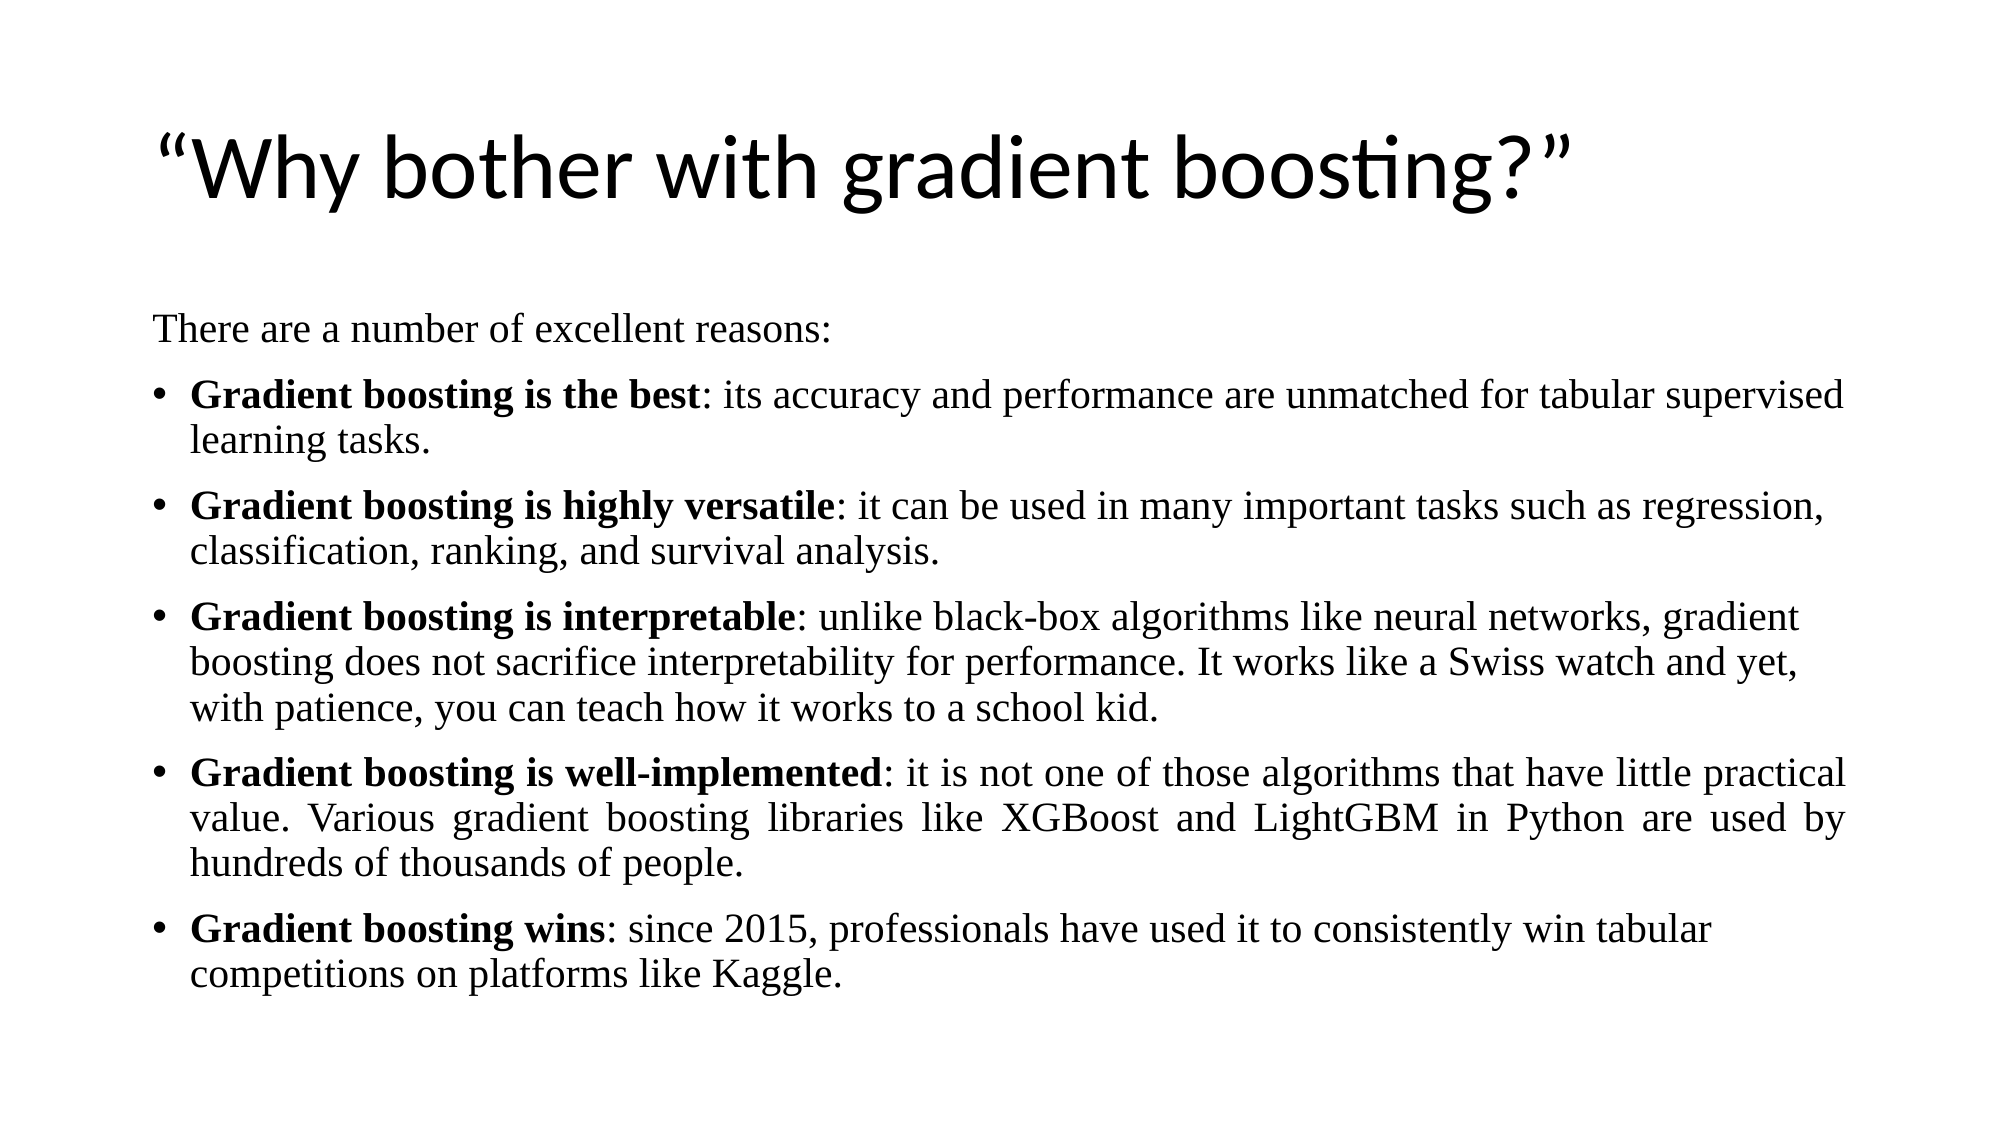

# “Why bother with gradient boosting?”
There are a number of excellent reasons:
Gradient boosting is the best: its accuracy and performance are unmatched for tabular supervised learning tasks.
Gradient boosting is highly versatile: it can be used in many important tasks such as regression, classification, ranking, and survival analysis.
Gradient boosting is interpretable: unlike black-box algorithms like neural networks, gradient boosting does not sacrifice interpretability for performance. It works like a Swiss watch and yet, with patience, you can teach how it works to a school kid.
Gradient boosting is well-implemented: it is not one of those algorithms that have little practical value. Various gradient boosting libraries like XGBoost and LightGBM in Python are used by hundreds of thousands of people.
Gradient boosting wins: since 2015, professionals have used it to consistently win tabular competitions on platforms like Kaggle.